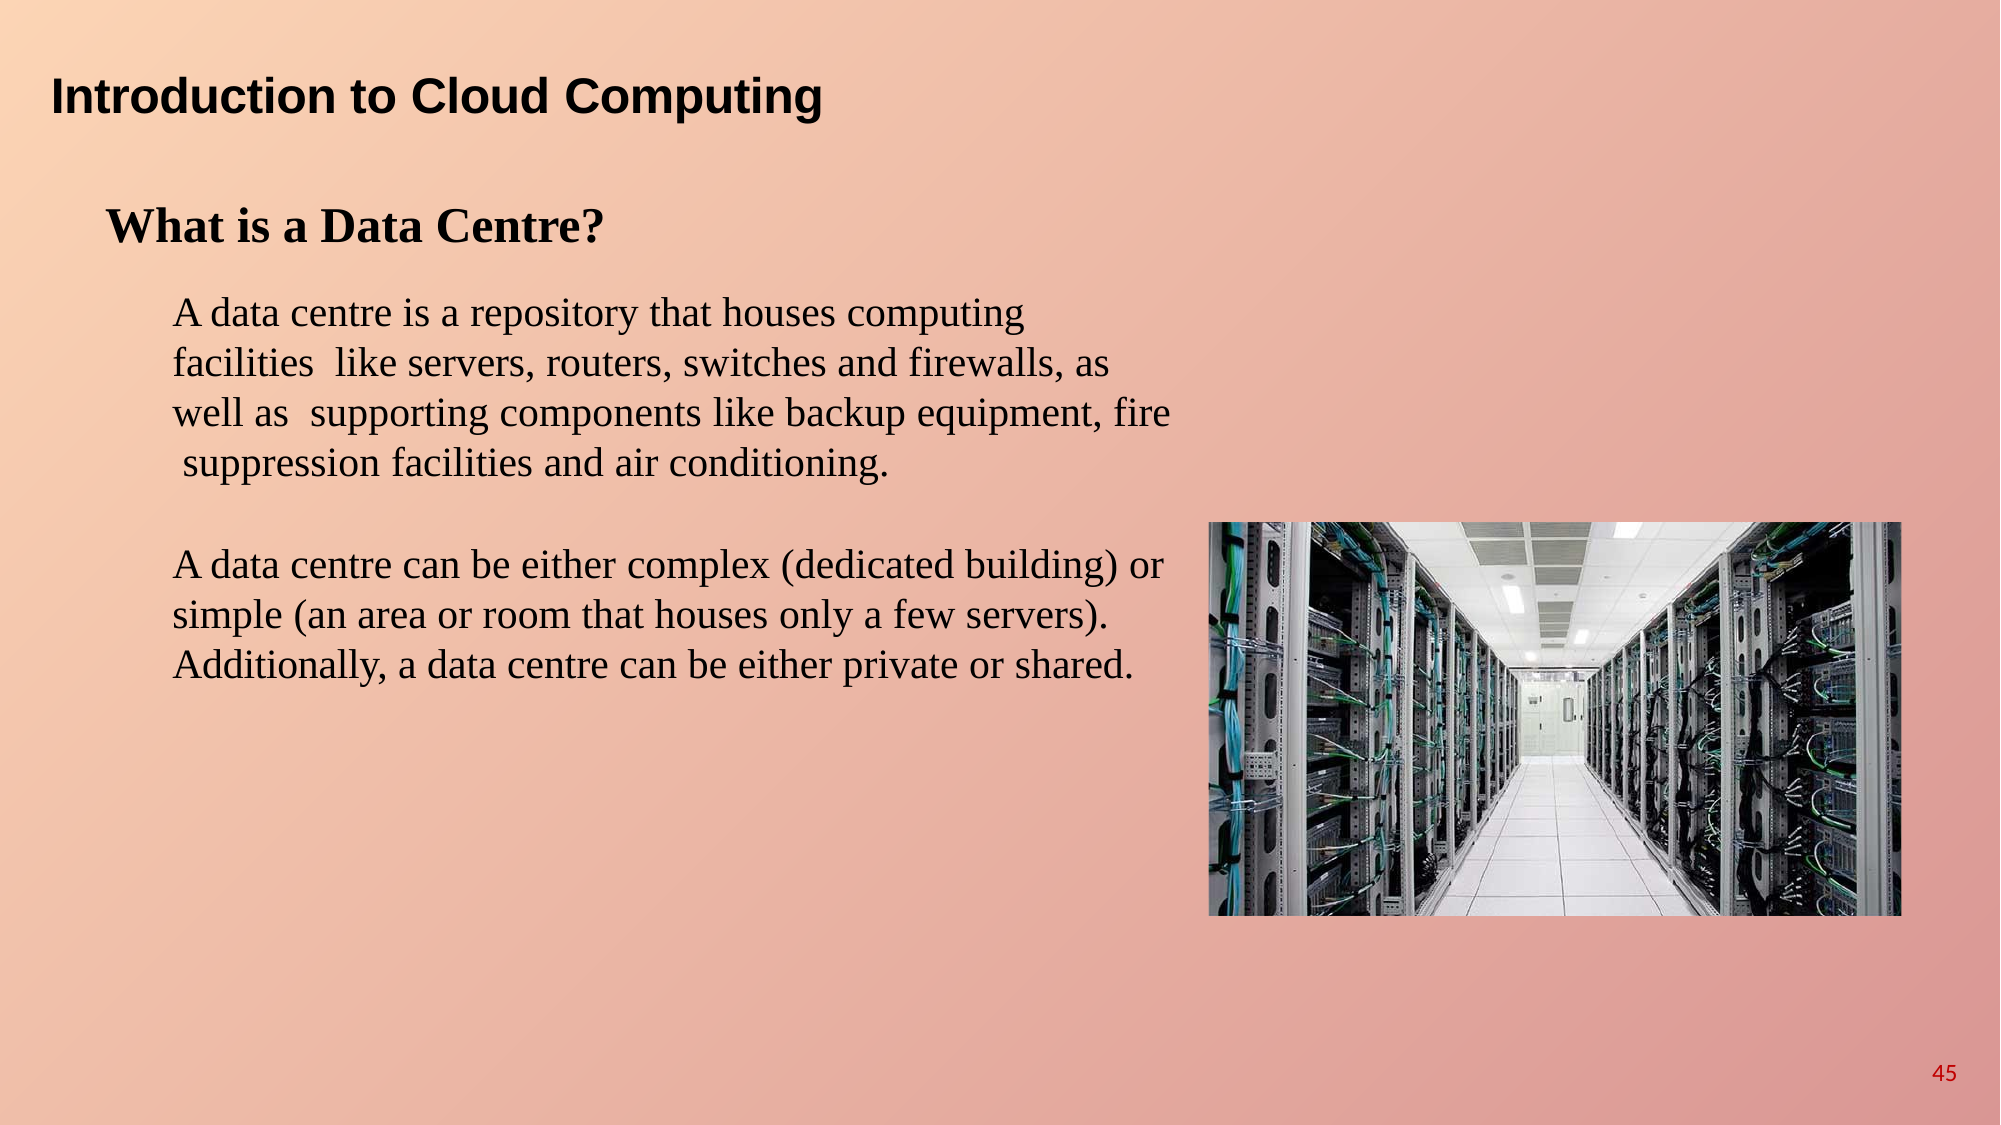

# Introduction to Cloud Computing
What is a Data Centre?
A data centre is a repository that houses computing facilities  like servers, routers, switches and firewalls, as well as  supporting components like backup equipment, fire  suppression facilities and air conditioning.

A data centre can be either complex (dedicated building) or
simple (an area or room that houses only a few servers).  Additionally, a data centre can be either private or shared.

45